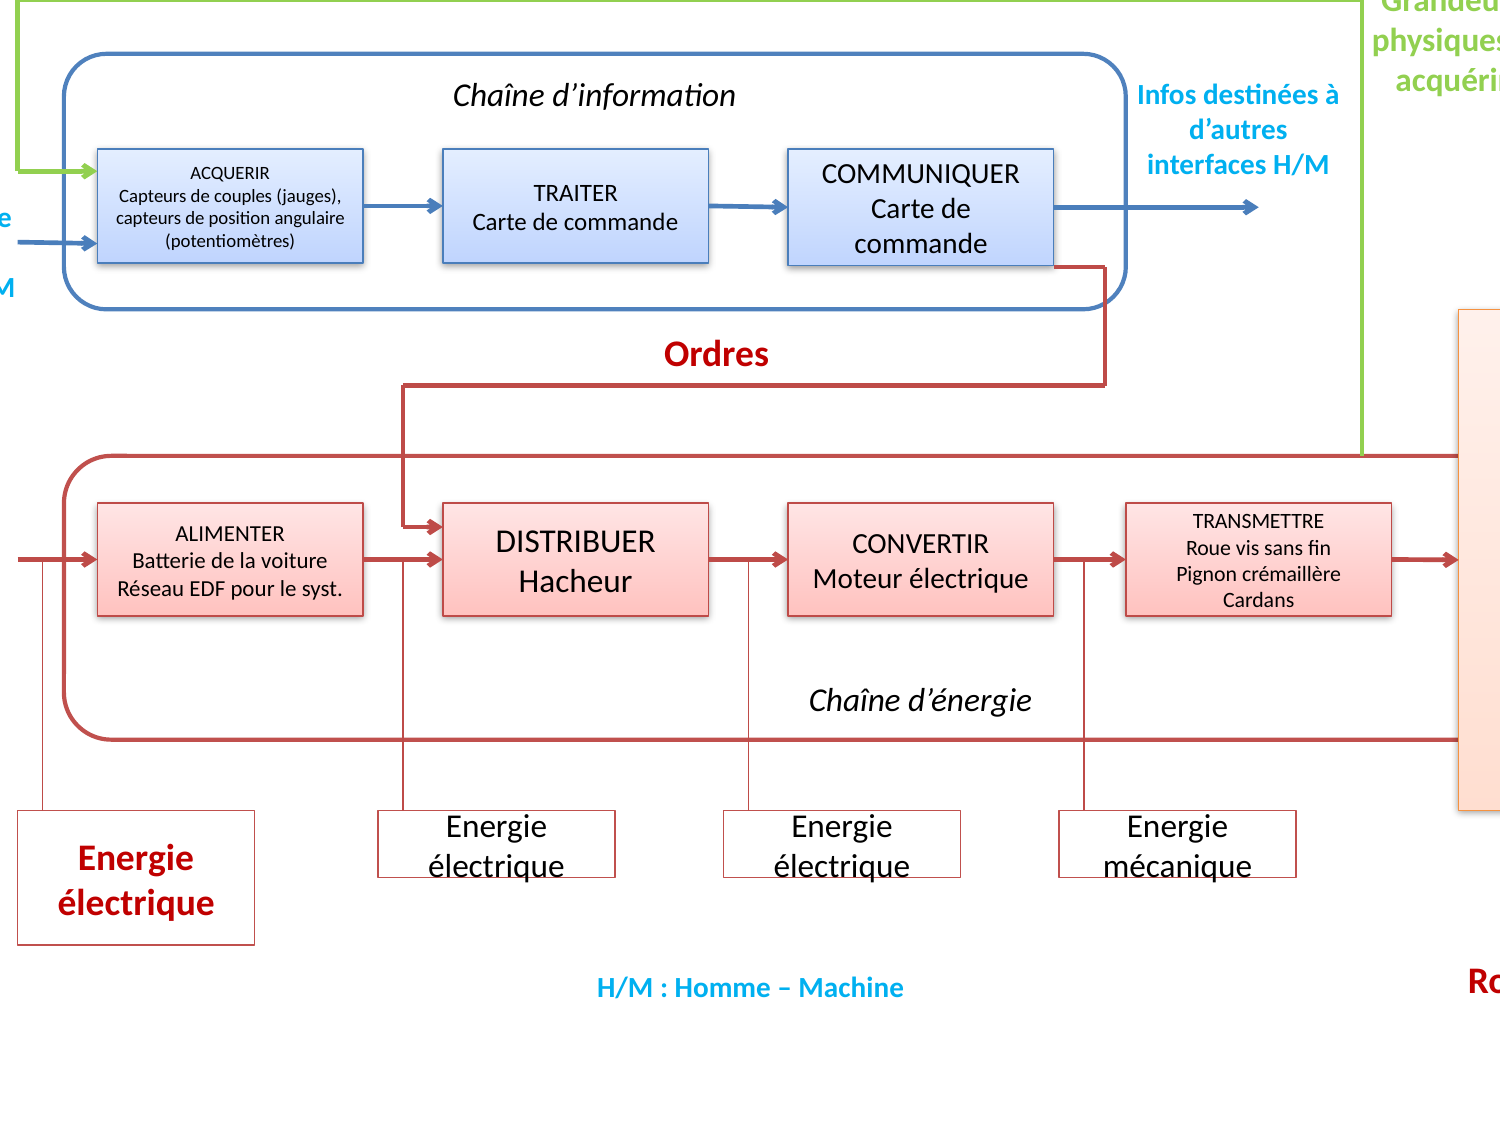

Grandeurs physiques à acquérir
Infos destinées à d’autres interfaces H/M
Chaîne d’information
Roues  non braquées
ACQUERIR
Capteurs de couples (jauges), capteurs de position angulaire (potentiomètres)
TRAITER
Carte de commande
COMMUNIQUER
Carte de commande
Infos issues de d’autres interfaces H/M

ACTION
Orienter les roues
Ordres
Chaîne d’énergie
ALIMENTER
Batterie de la voiture
Réseau EDF pour le syst.
DISTRIBUER
Hacheur
CONVERTIR
Moteur électrique
TRANSMETTRE
Roue vis sans fin
Pignon crémaillère
Cardans
Energie mécanique
Energie électrique
Energie électrique
Energie électrique

Roues braquées
H/M : Homme – Machine